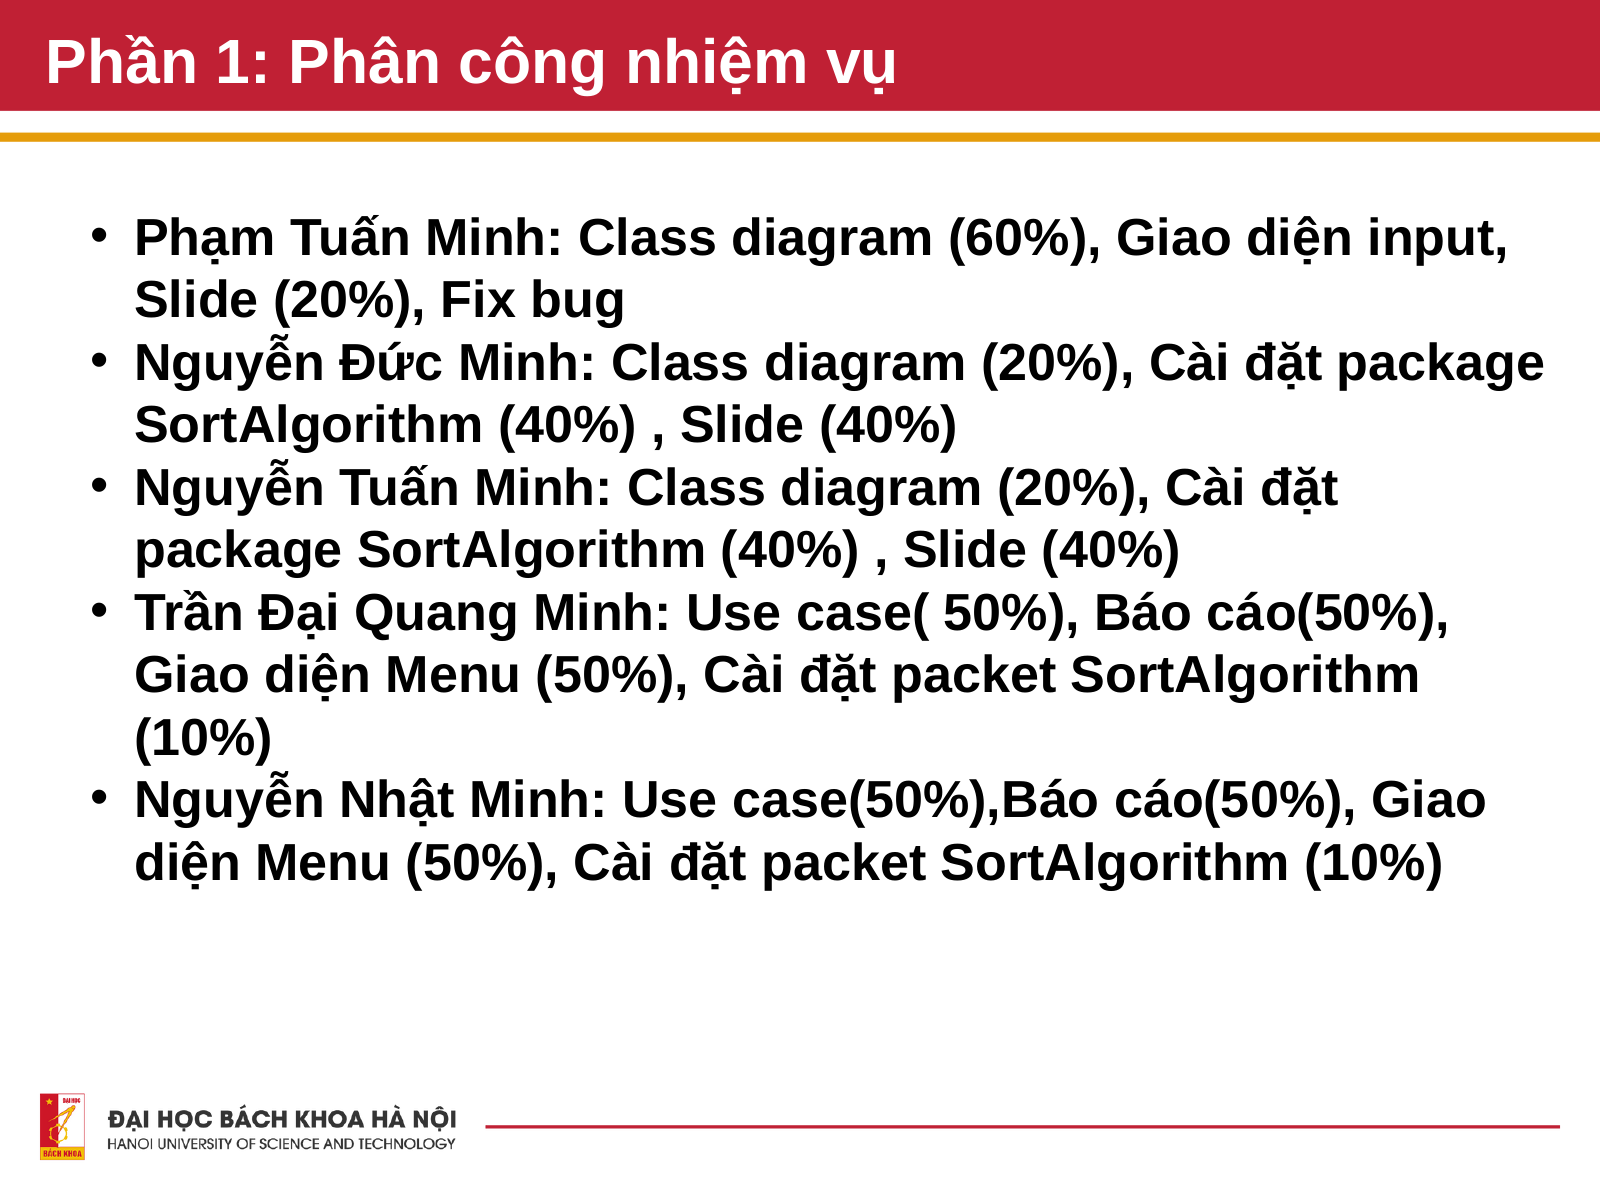

Phần 1: Phân công nhiệm vụ
Phạm Tuấn Minh: Class diagram (60%), Giao diện input, Slide (20%), Fix bug
Nguyễn Đức Minh: Class diagram (20%), Cài đặt package SortAlgorithm (40%) , Slide (40%)
Nguyễn Tuấn Minh: Class diagram (20%), Cài đặt package SortAlgorithm (40%) , Slide (40%)
Trần Đại Quang Minh: Use case( 50%), Báo cáo(50%), Giao diện Menu (50%), Cài đặt packet SortAlgorithm (10%)
Nguyễn Nhật Minh: Use case(50%),Báo cáo(50%), Giao diện Menu (50%), Cài đặt packet SortAlgorithm (10%)
4